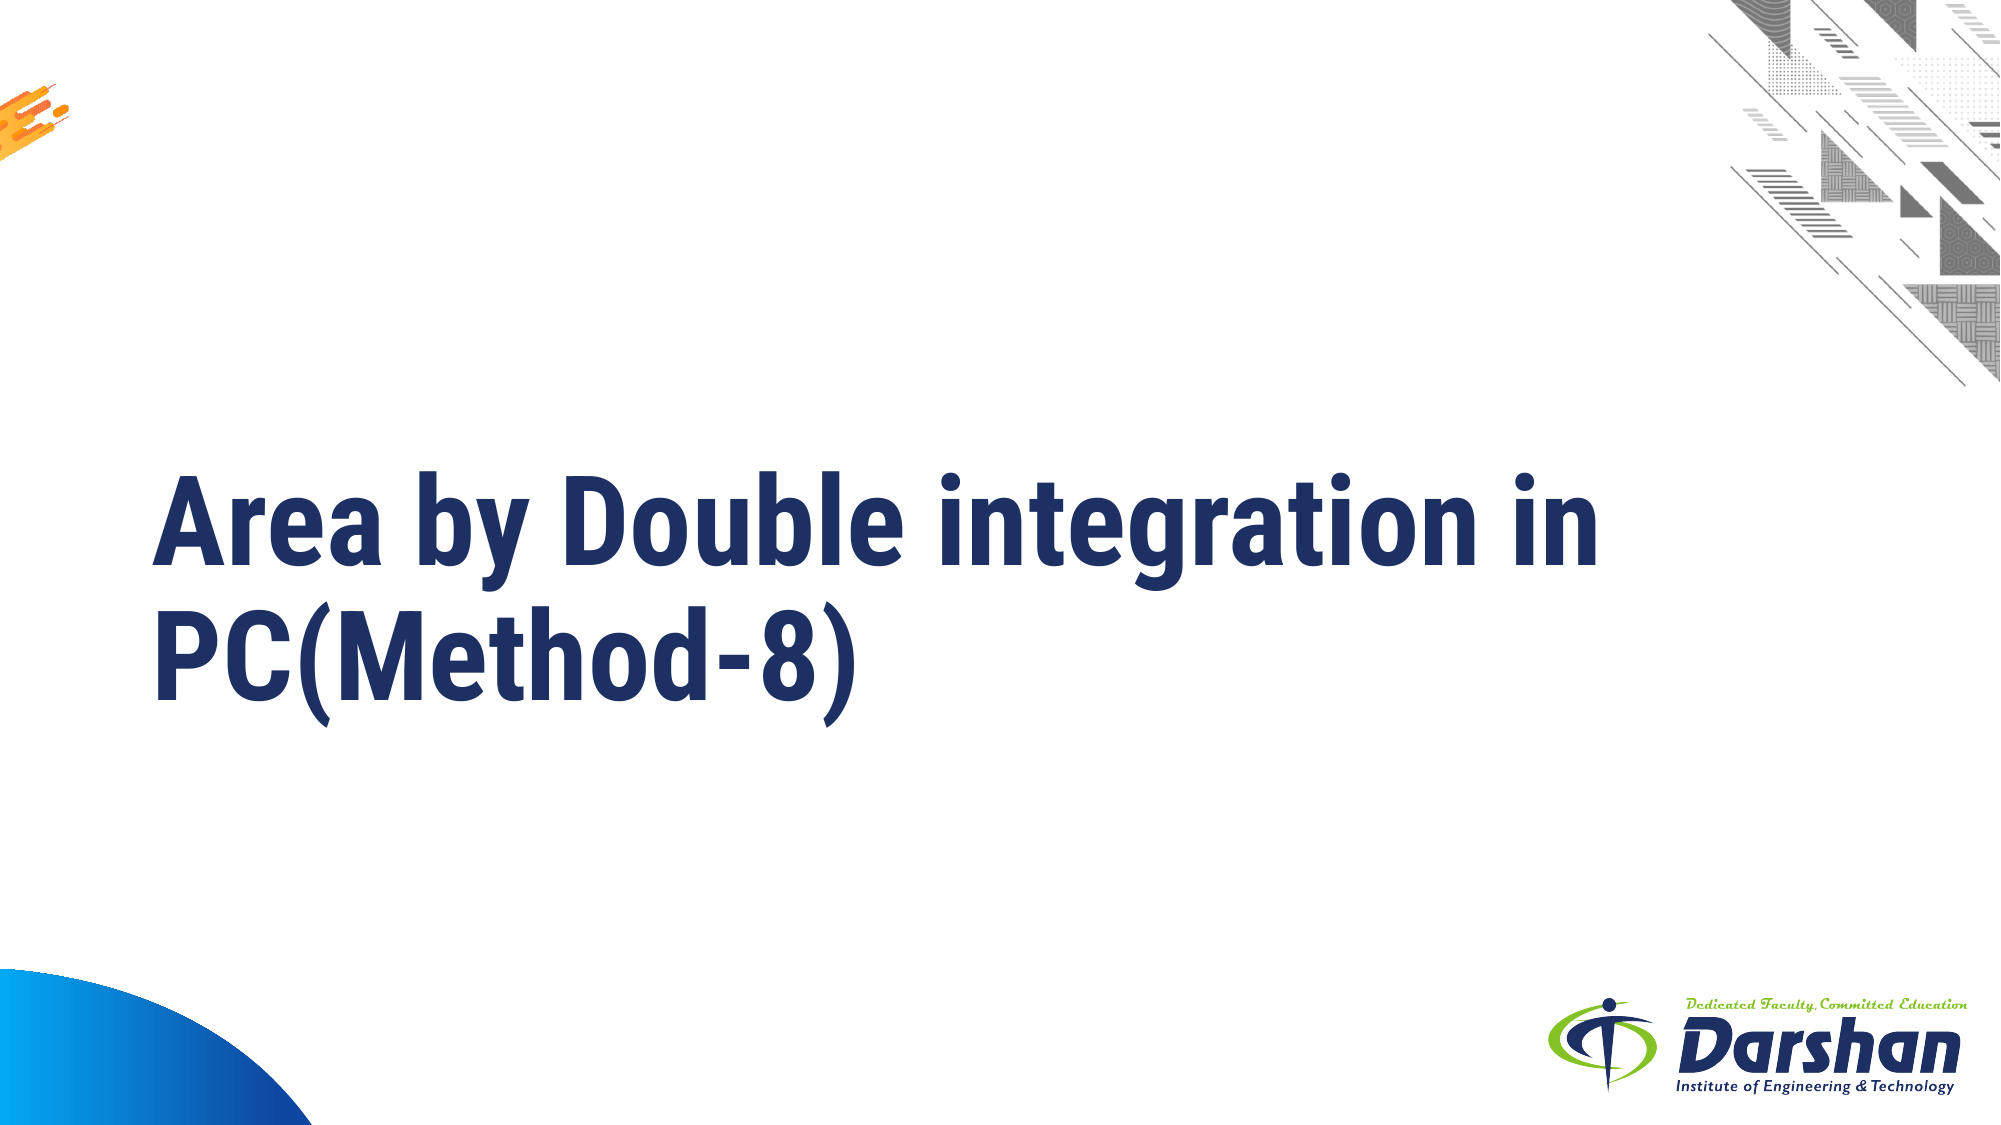

# Area by Double integration in PC(Method-8)